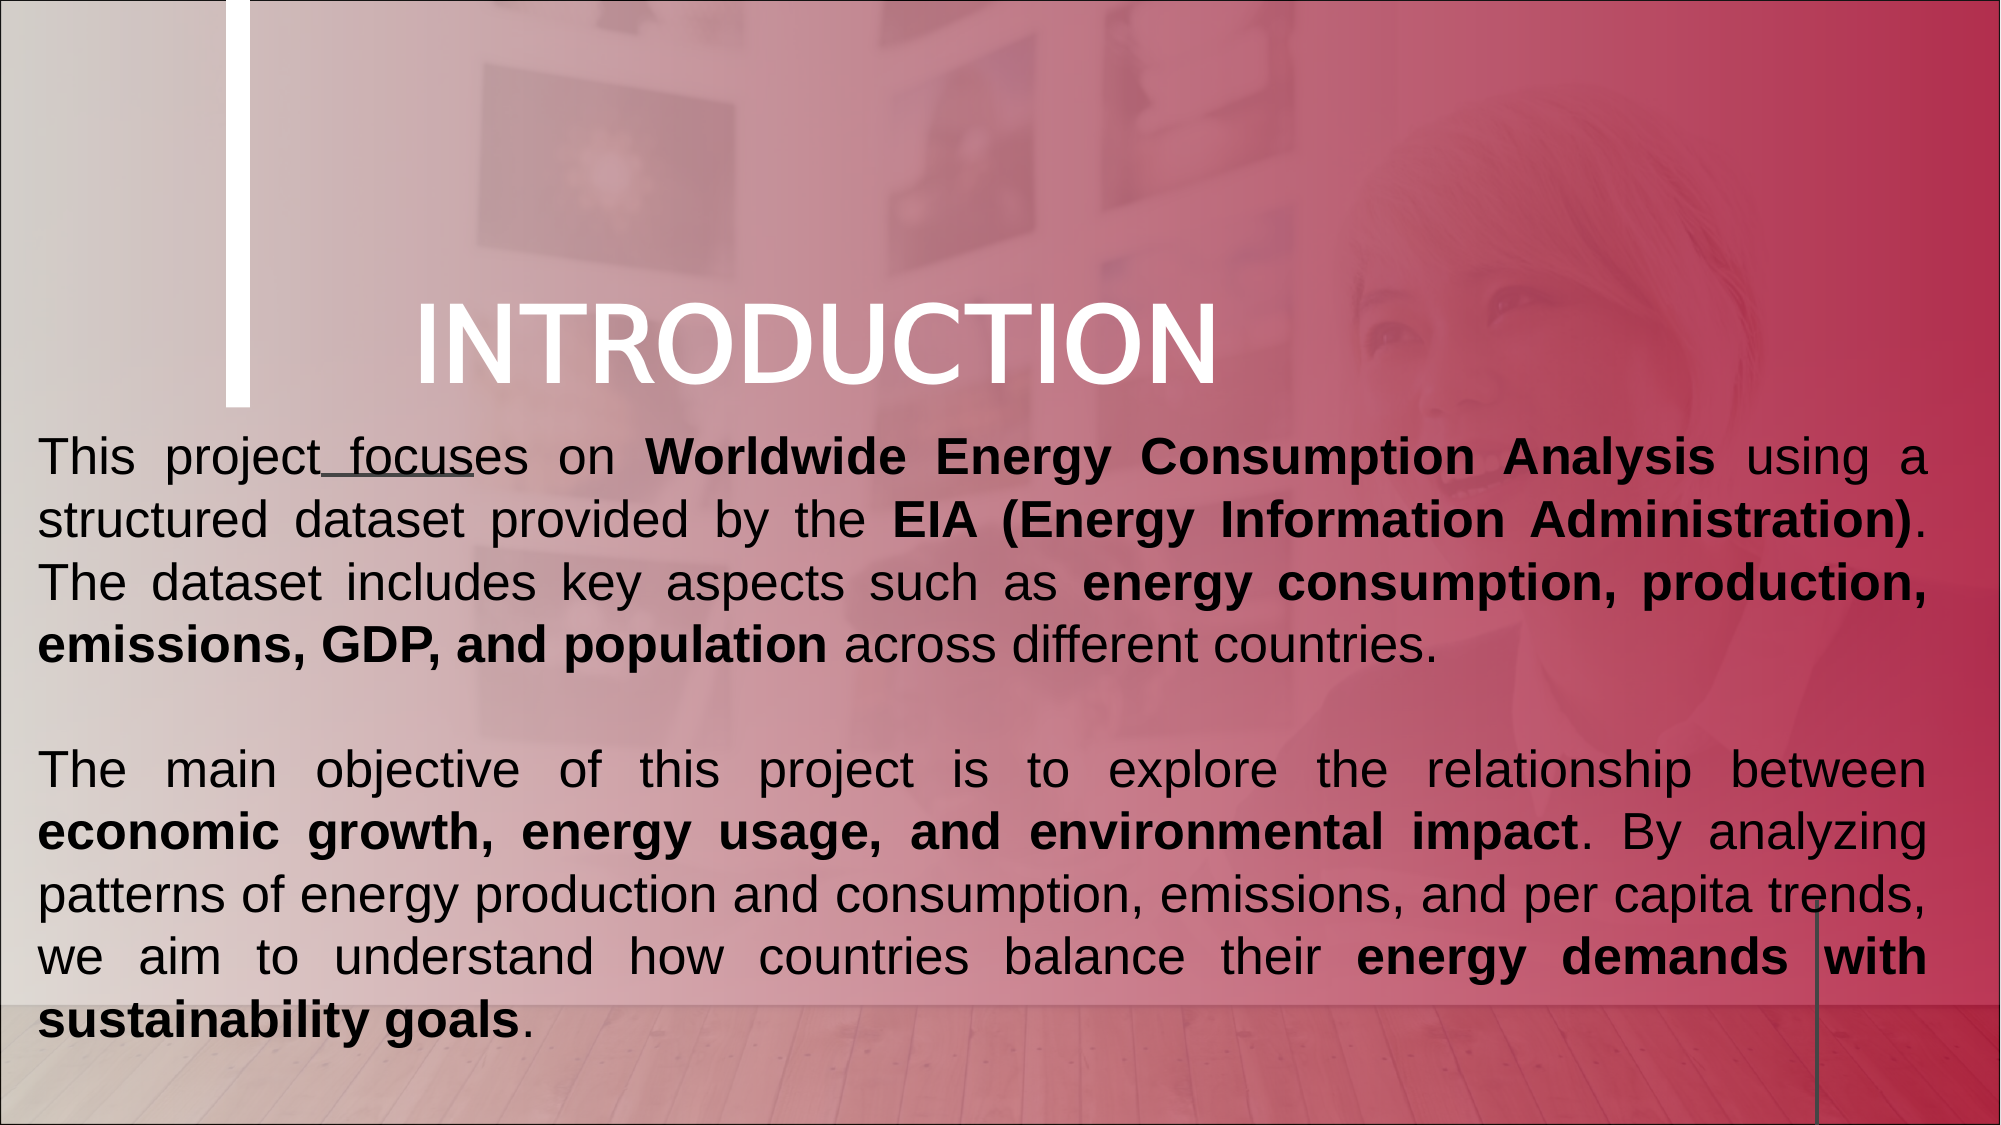

# Introduction
This project focuses on Worldwide Energy Consumption Analysis using a structured dataset provided by the EIA (Energy Information Administration). The dataset includes key aspects such as energy consumption, production, emissions, GDP, and population across different countries.

The main objective of this project is to explore the relationship between economic growth, energy usage, and environmental impact. By analyzing patterns of energy production and consumption, emissions, and per capita trends, we aim to understand how countries balance their energy demands with sustainability goals.